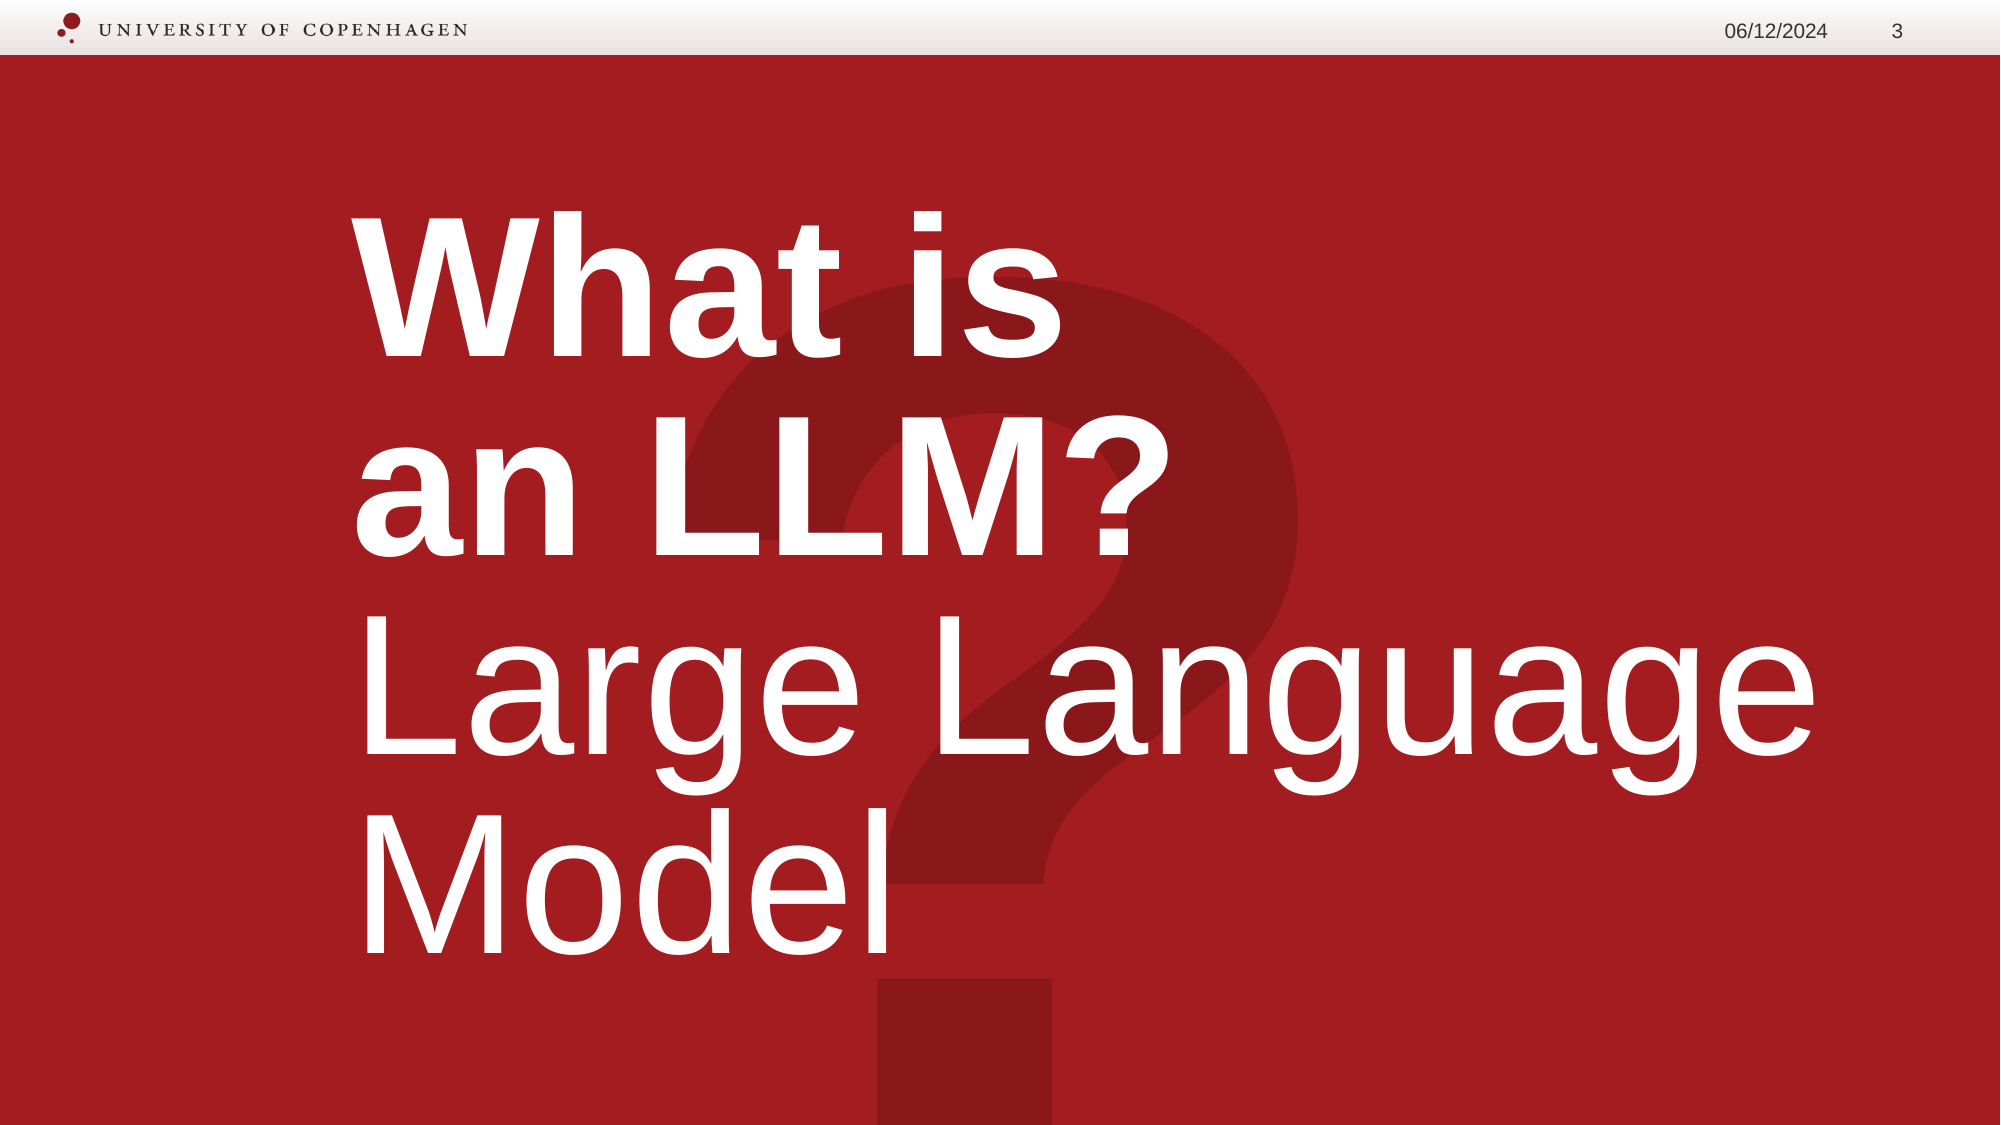

06/12/2024
3
# What is an LLM? Large Language Model